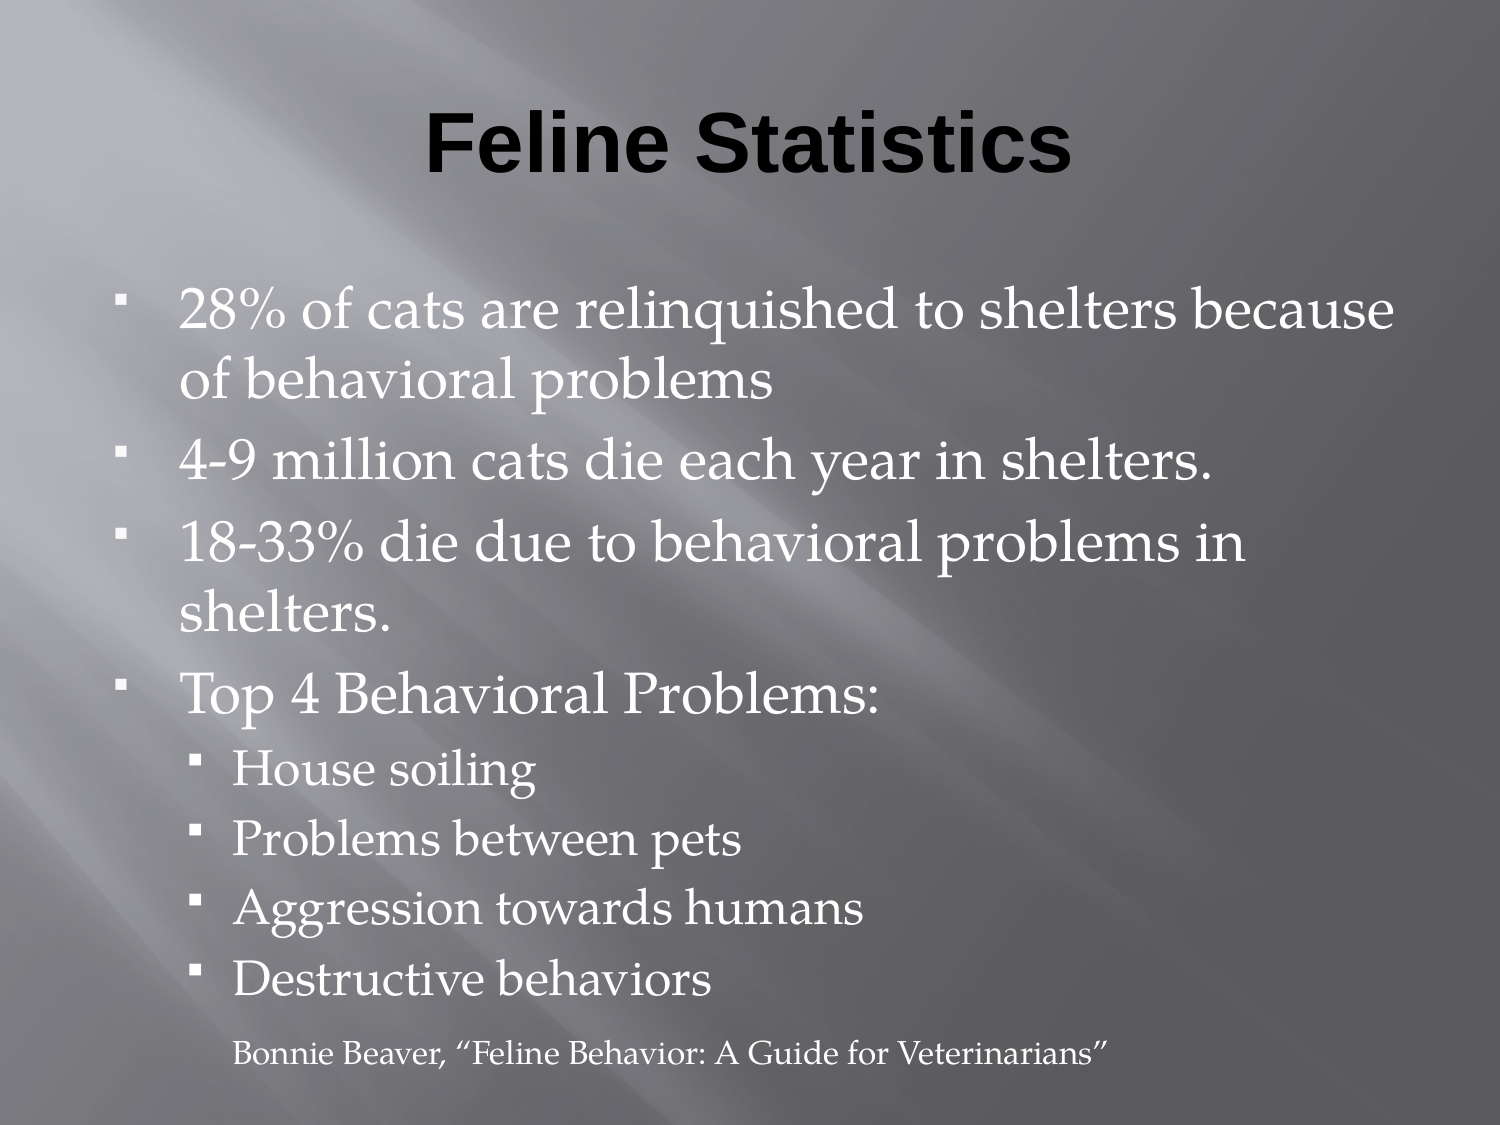

# Feline Statistics
28% of cats are relinquished to shelters because of behavioral problems
4-9 million cats die each year in shelters.
18-33% die due to behavioral problems in shelters.
Top 4 Behavioral Problems:
House soiling
Problems between pets
Aggression towards humans
Destructive behaviors
	Bonnie Beaver, “Feline Behavior: A Guide for Veterinarians”